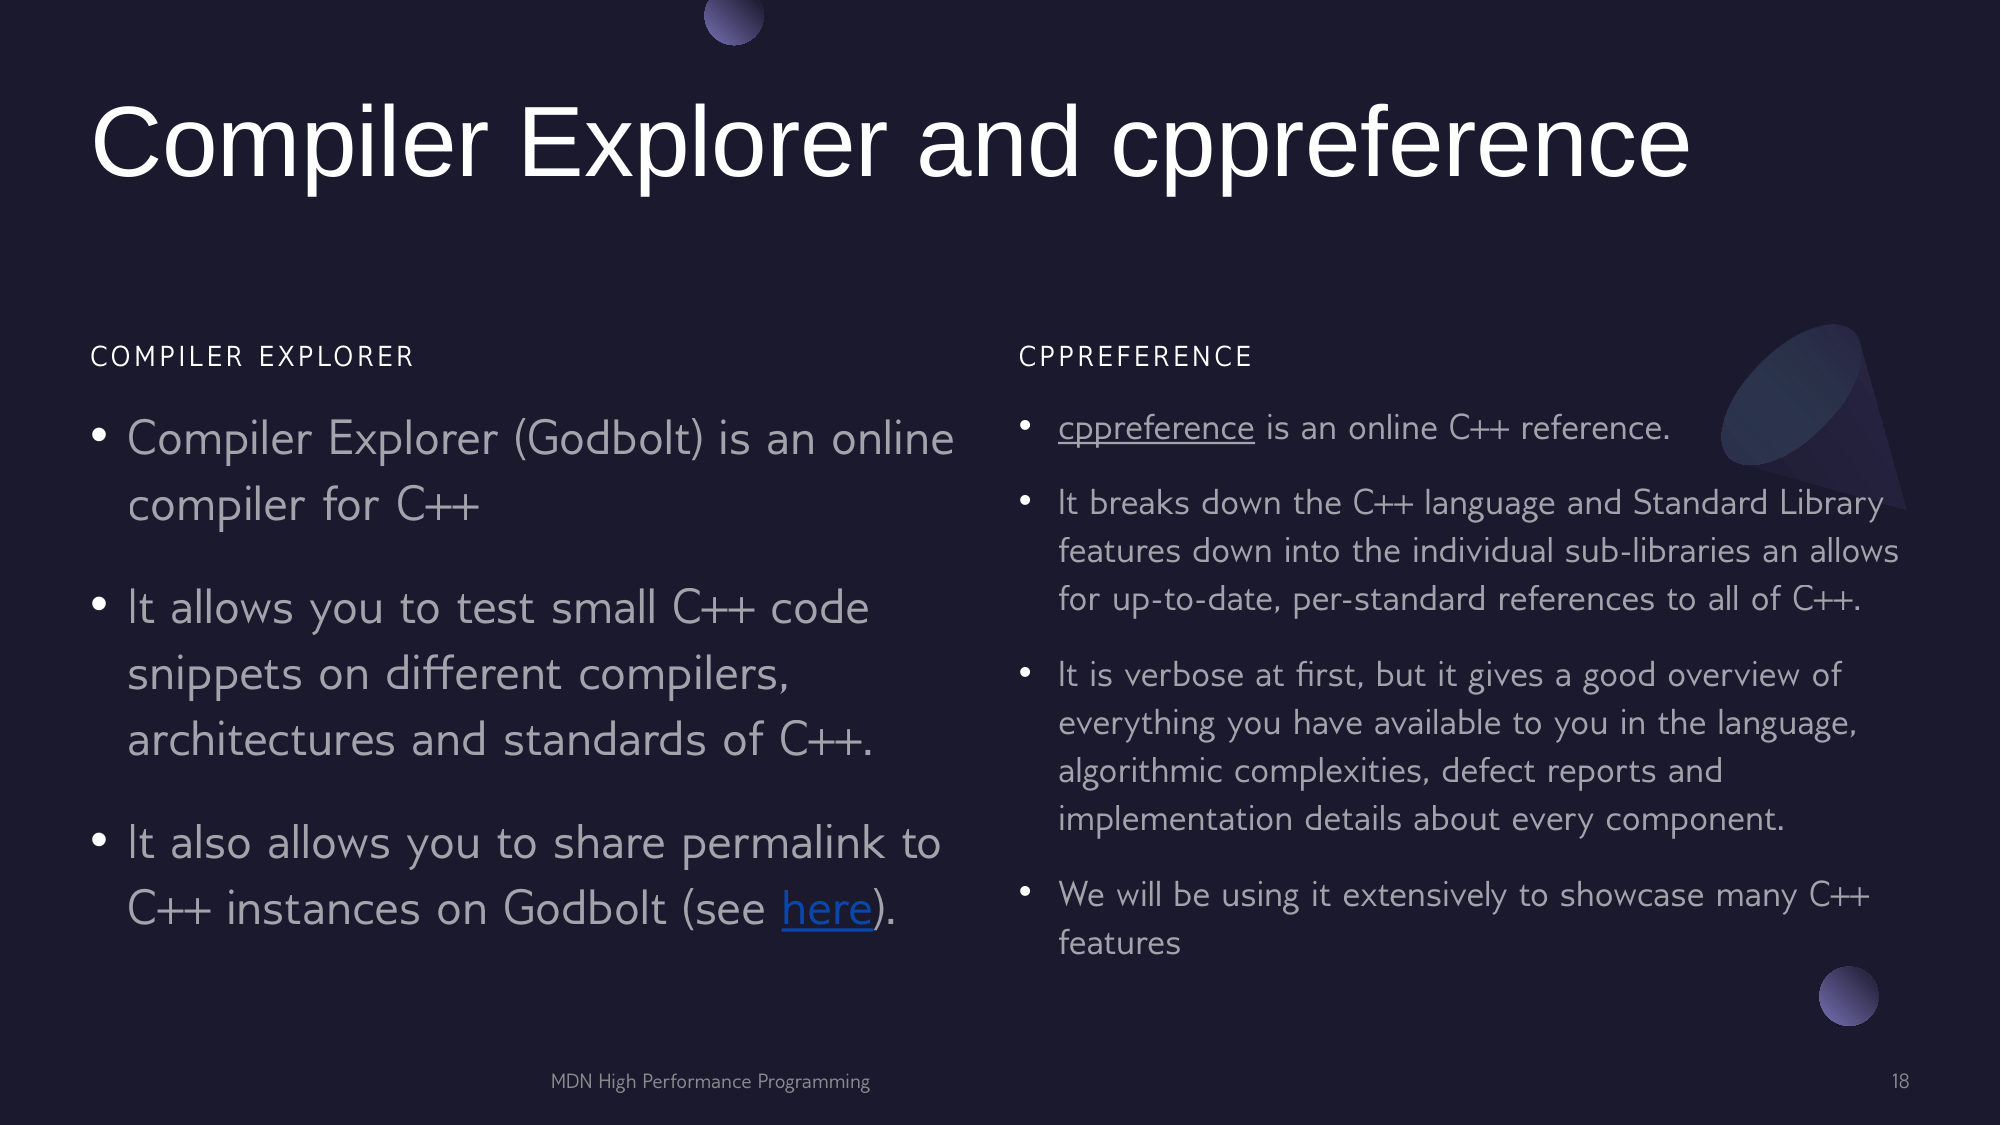

# Compiler Explorer and cppreference
Compiler Explorer
Cppreference

Compiler Explorer (Godbolt) is an online compiler for C++
It allows you to test small C++ code snippets on different compilers, architectures and standards of C++.
It also allows you to share permalink to C++ instances on Godbolt (see here).
cppreference is an online C++ reference.
It breaks down the C++ language and Standard Library features down into the individual sub-libraries an allows for up-to-date, per-standard references to all of C++.
It is verbose at first, but it gives a good overview of everything you have available to you in the language, algorithmic complexities, defect reports and implementation details about every component.
We will be using it extensively to showcase many C++ features
MDN High Performance Programming
18